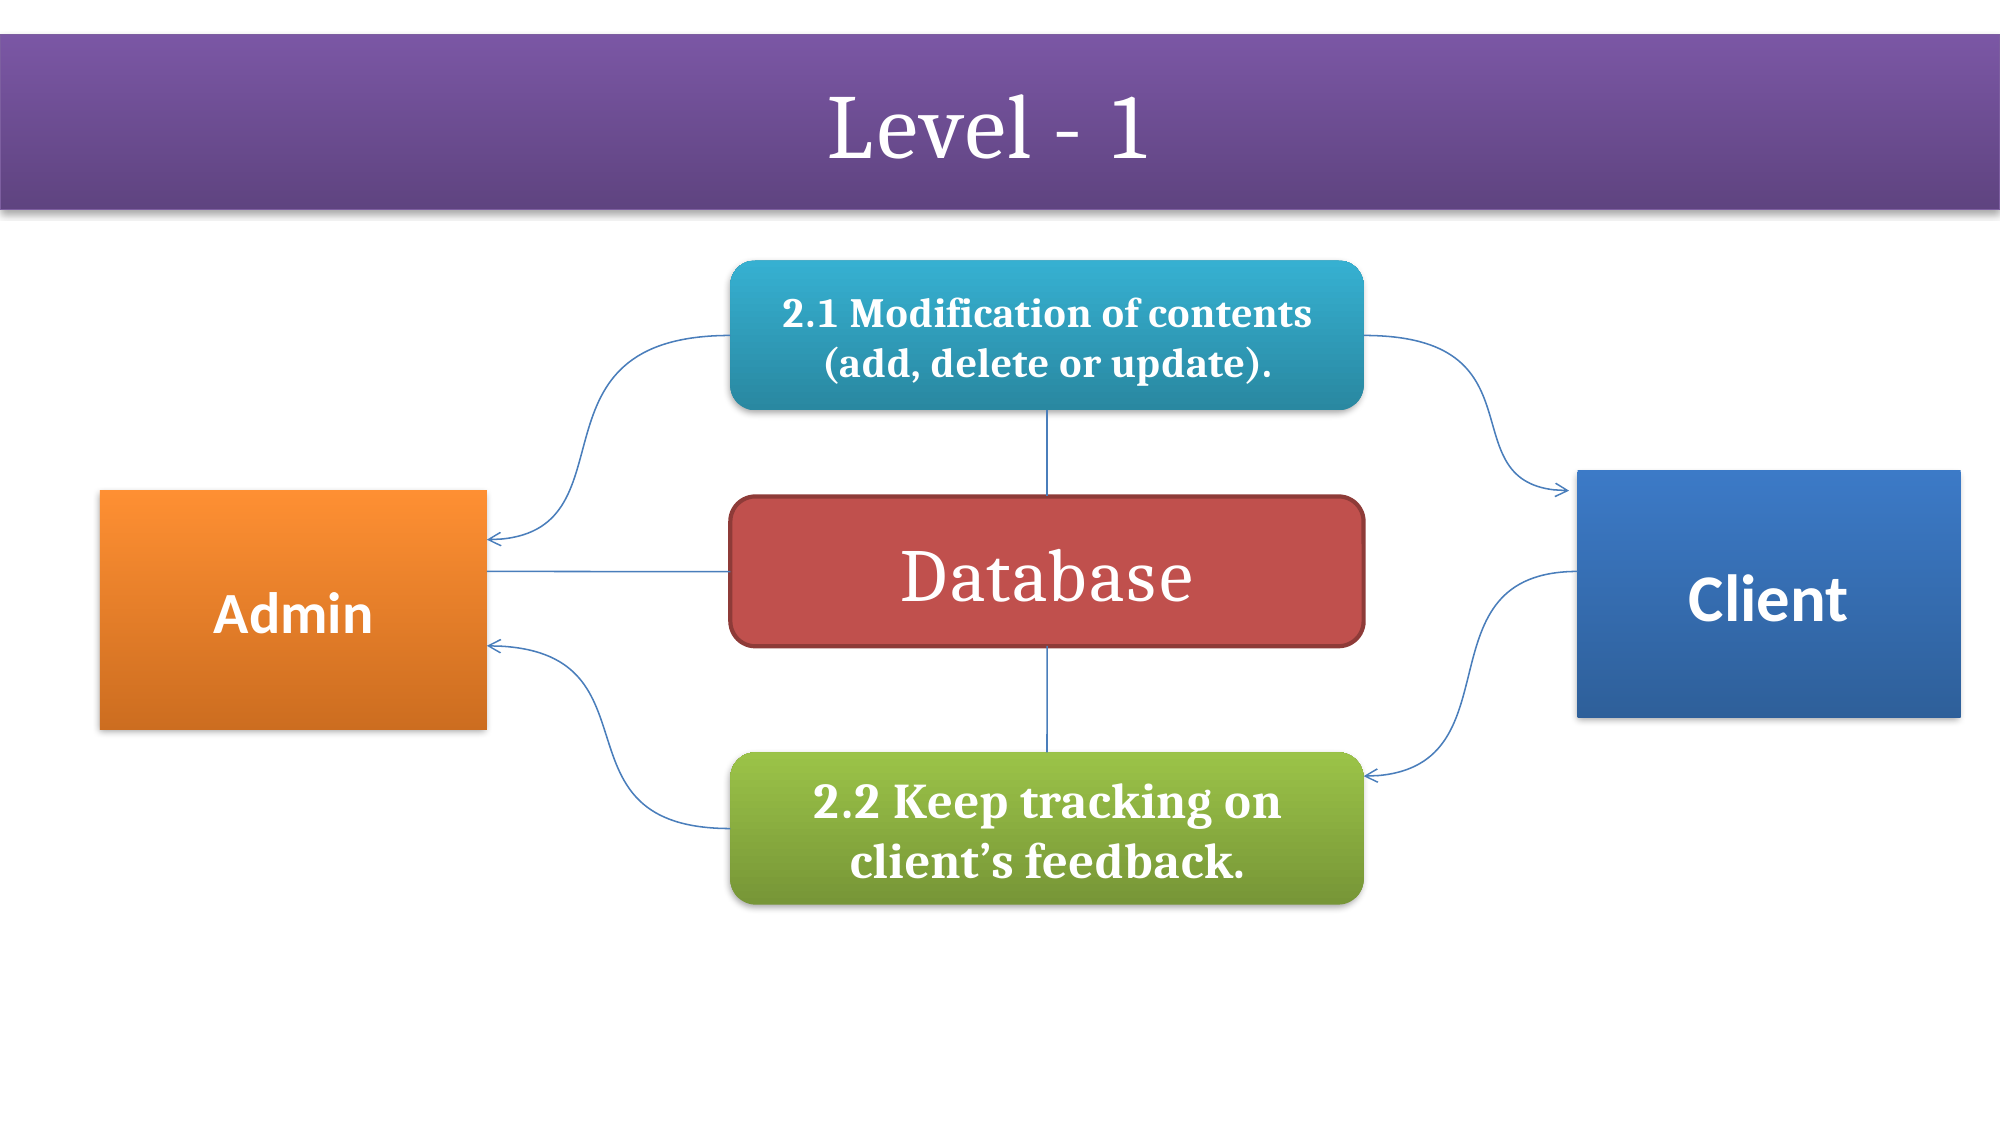

# Level - 1
2.1 Modification of contents (add, delete or update).
Client
Admin
Database
Add,Delete Conent
2.2 Keep tracking on client’s feedback.
9
10 December 2016
QUEST